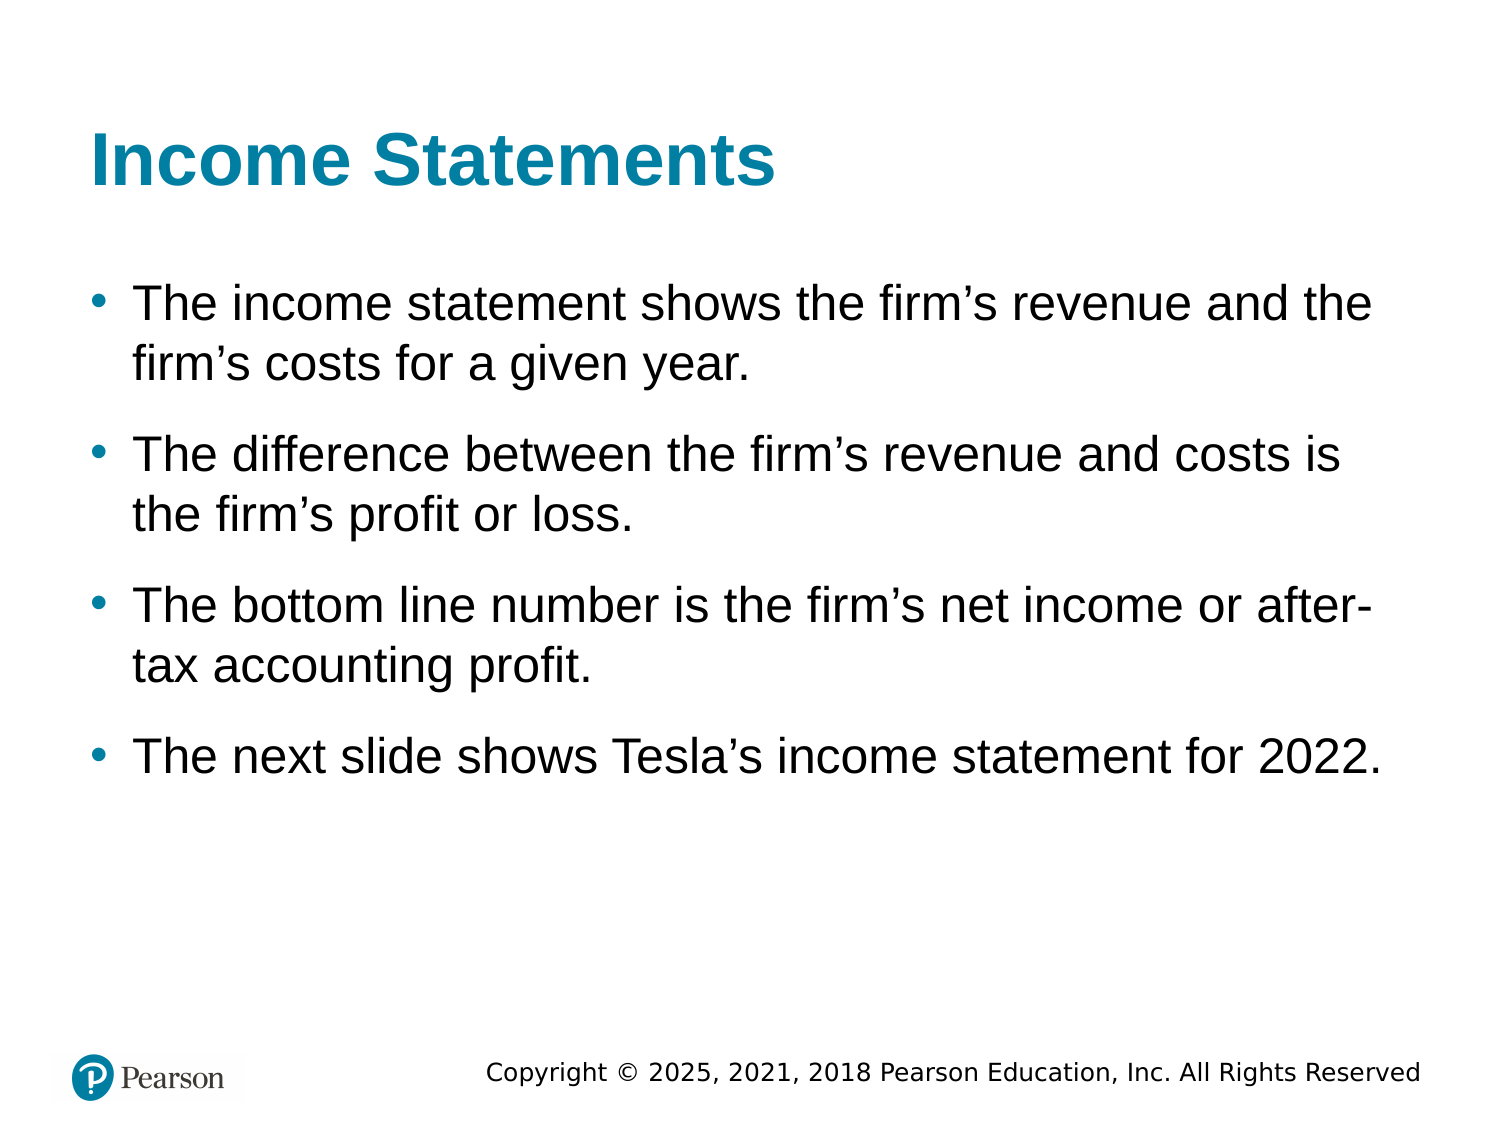

# Income Statements
The income statement shows the firm’s revenue and the firm’s costs for a given year.
The difference between the firm’s revenue and costs is the firm’s profit or loss.
The bottom line number is the firm’s net income or after-tax accounting profit.
The next slide shows Tesla’s income statement for 2022.